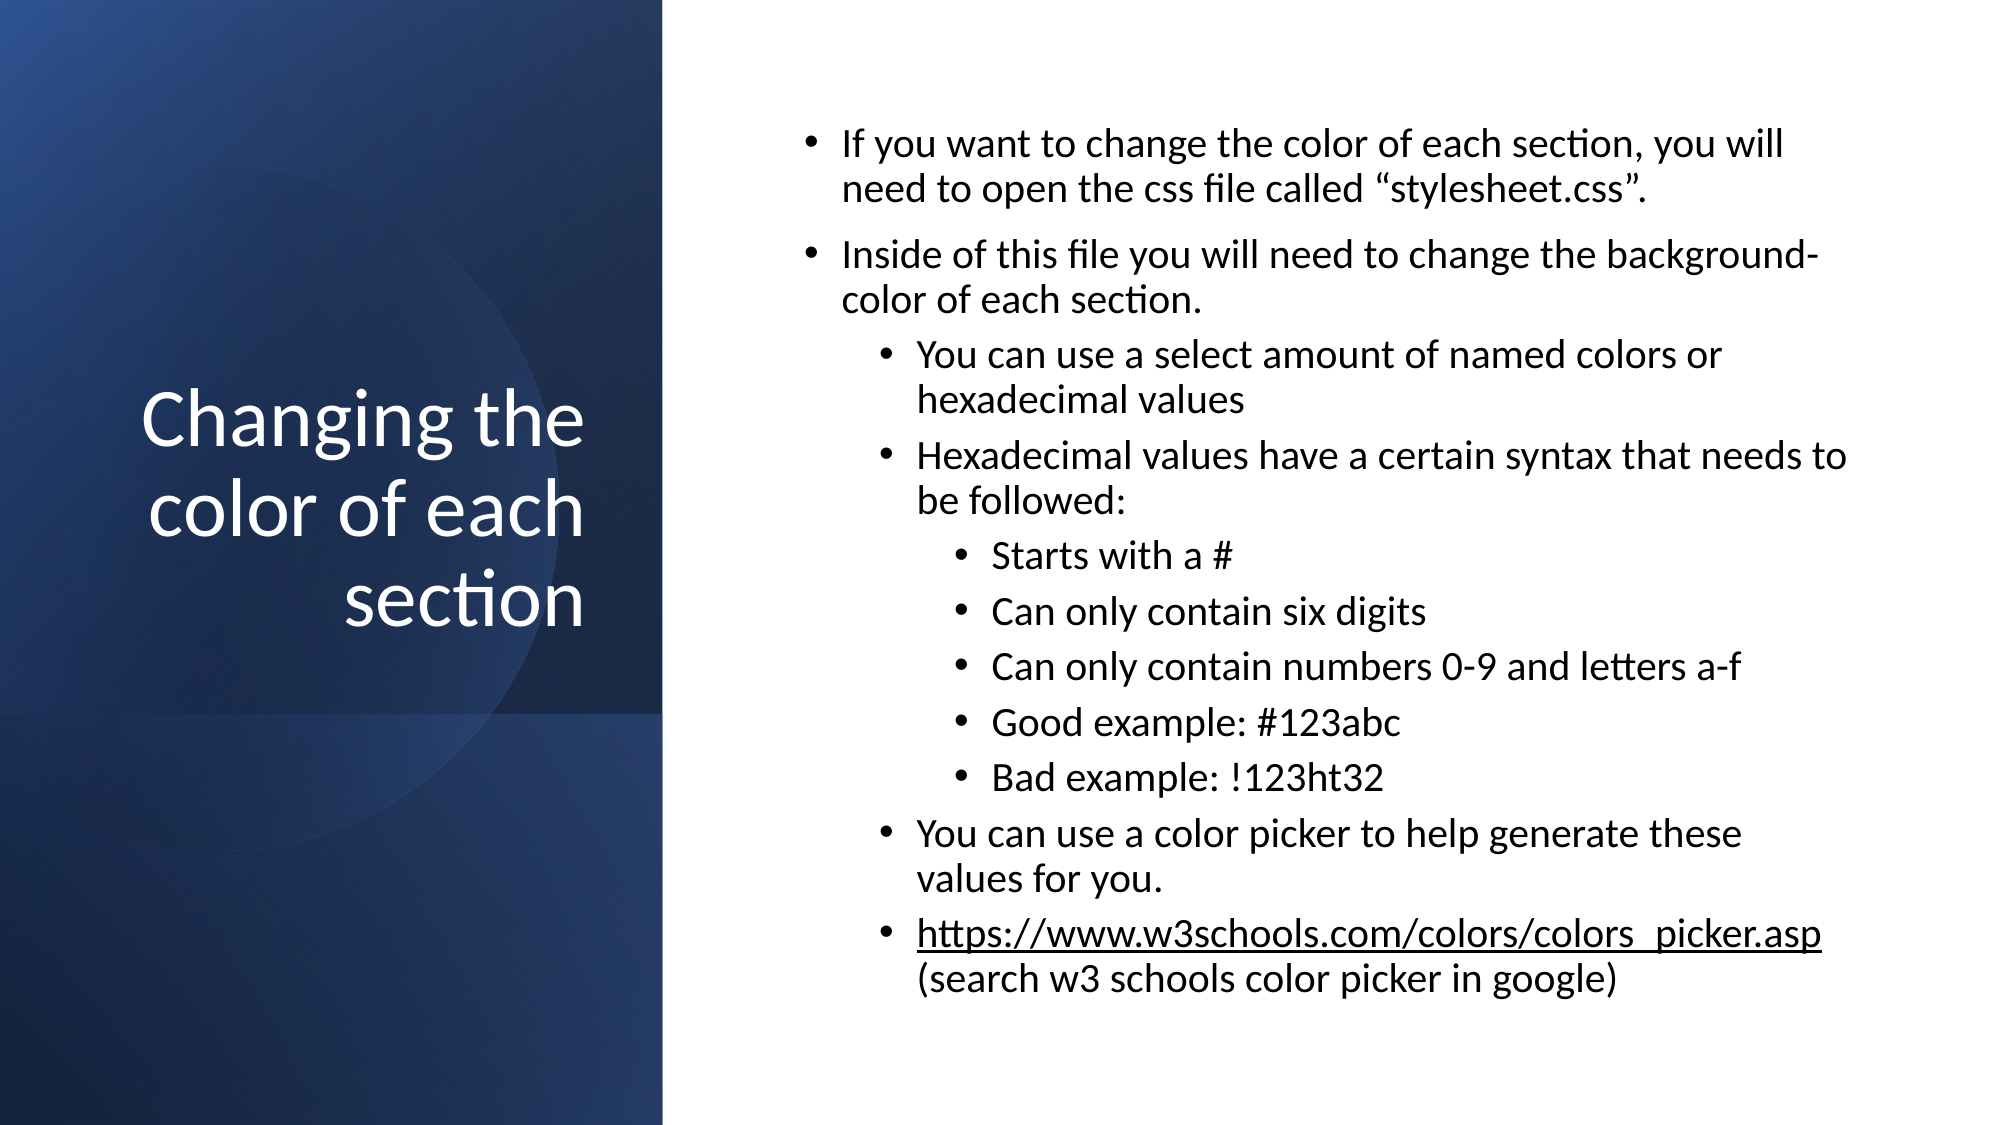

# Changing the color of each section
If you want to change the color of each section, you will need to open the css file called “stylesheet.css”.
Inside of this file you will need to change the background-color of each section.
You can use a select amount of named colors or hexadecimal values
Hexadecimal values have a certain syntax that needs to be followed:
Starts with a #
Can only contain six digits
Can only contain numbers 0-9 and letters a-f
Good example: #123abc
Bad example: !123ht32
You can use a color picker to help generate these values for you.
https://www.w3schools.com/colors/colors_picker.asp (search w3 schools color picker in google)